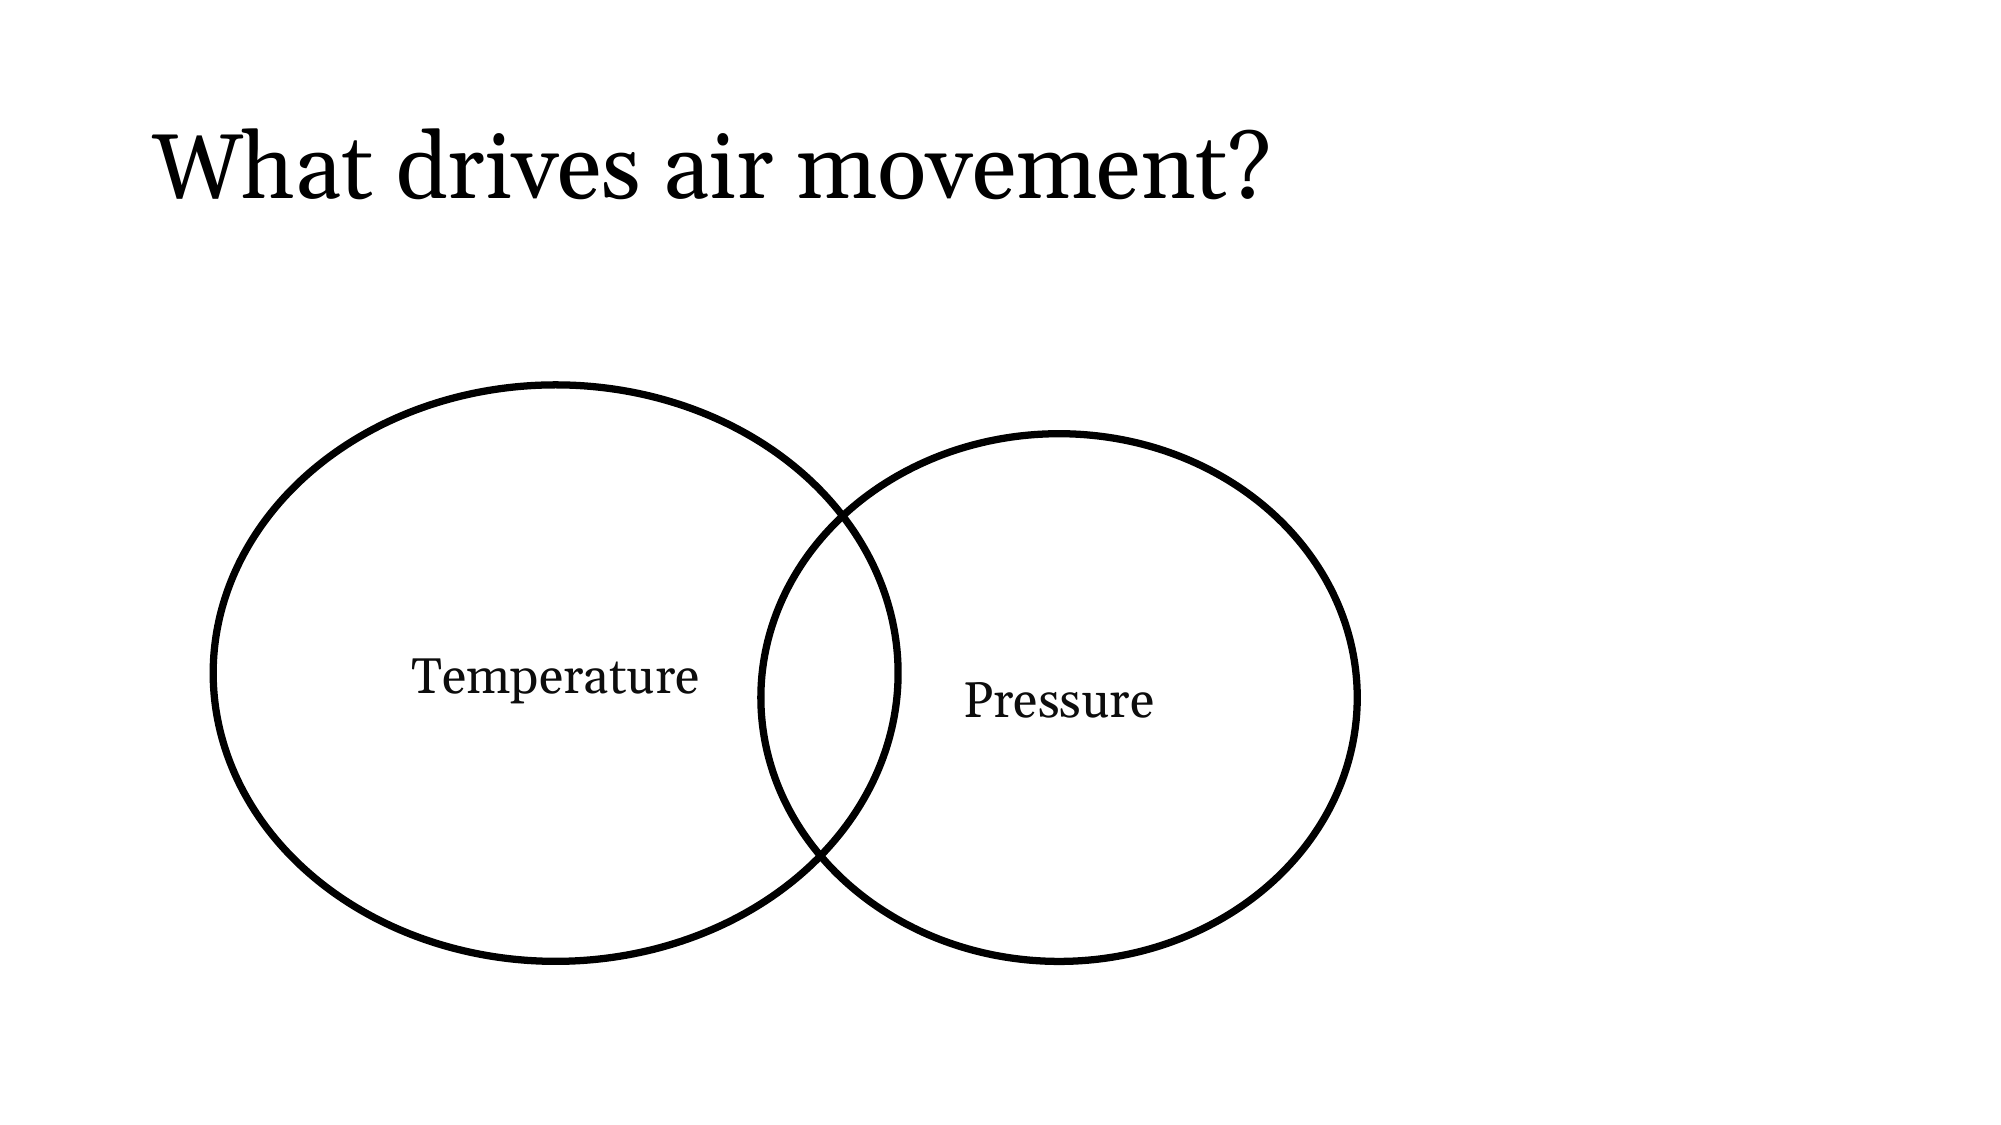

# What drives air movement?
Temperature
Pressure